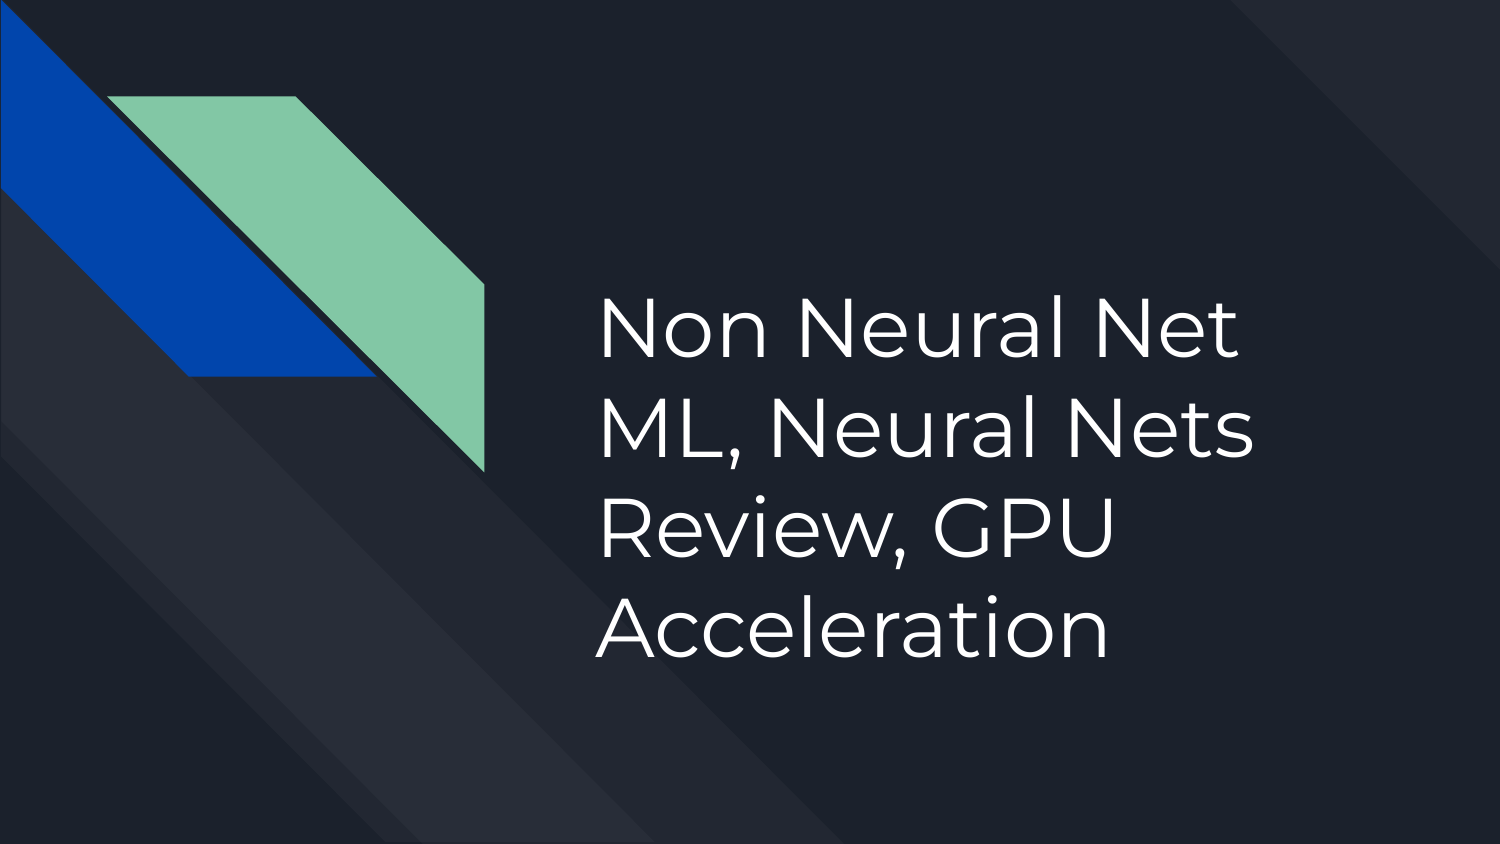

# Non Neural Net ML, Neural Nets Review, GPU Acceleration